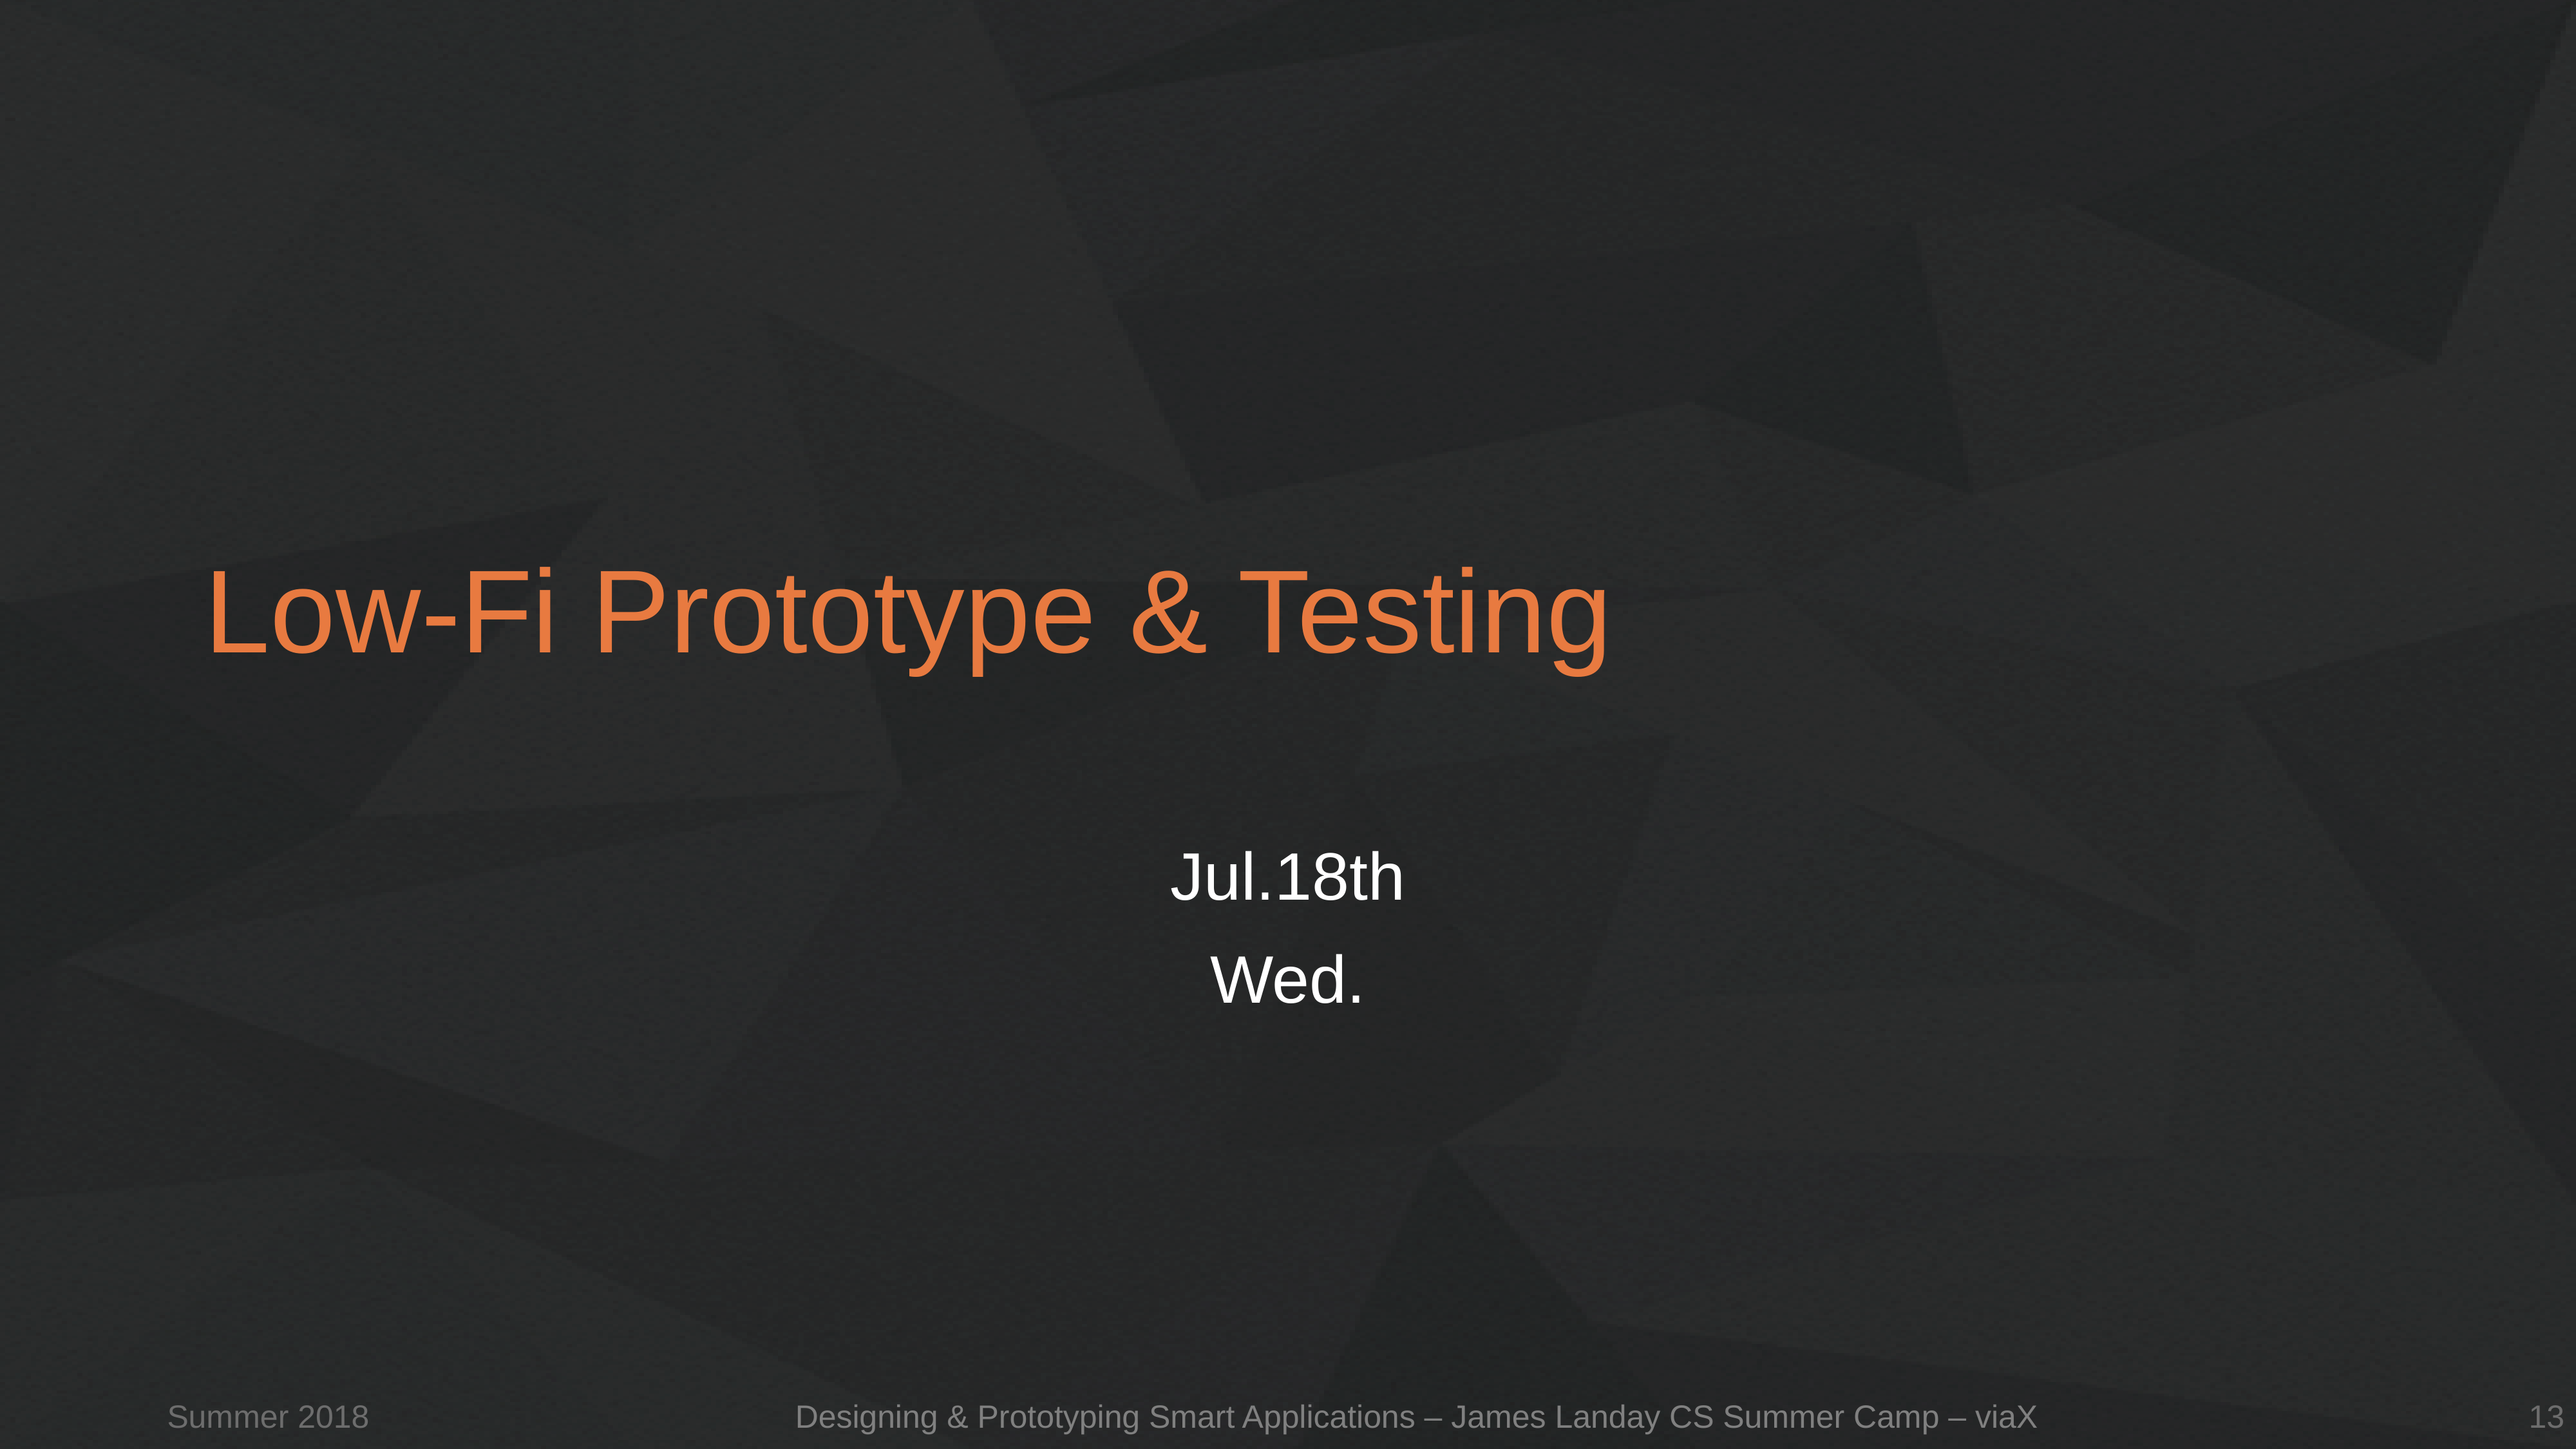

# Low-Fi Prototype & Testing
Jul.18th
Wed.
e
Summer 2018
Designing & Prototyping Smart Applications – James Landay CS Summer Camp – viaX
13
S
k
c
E
s